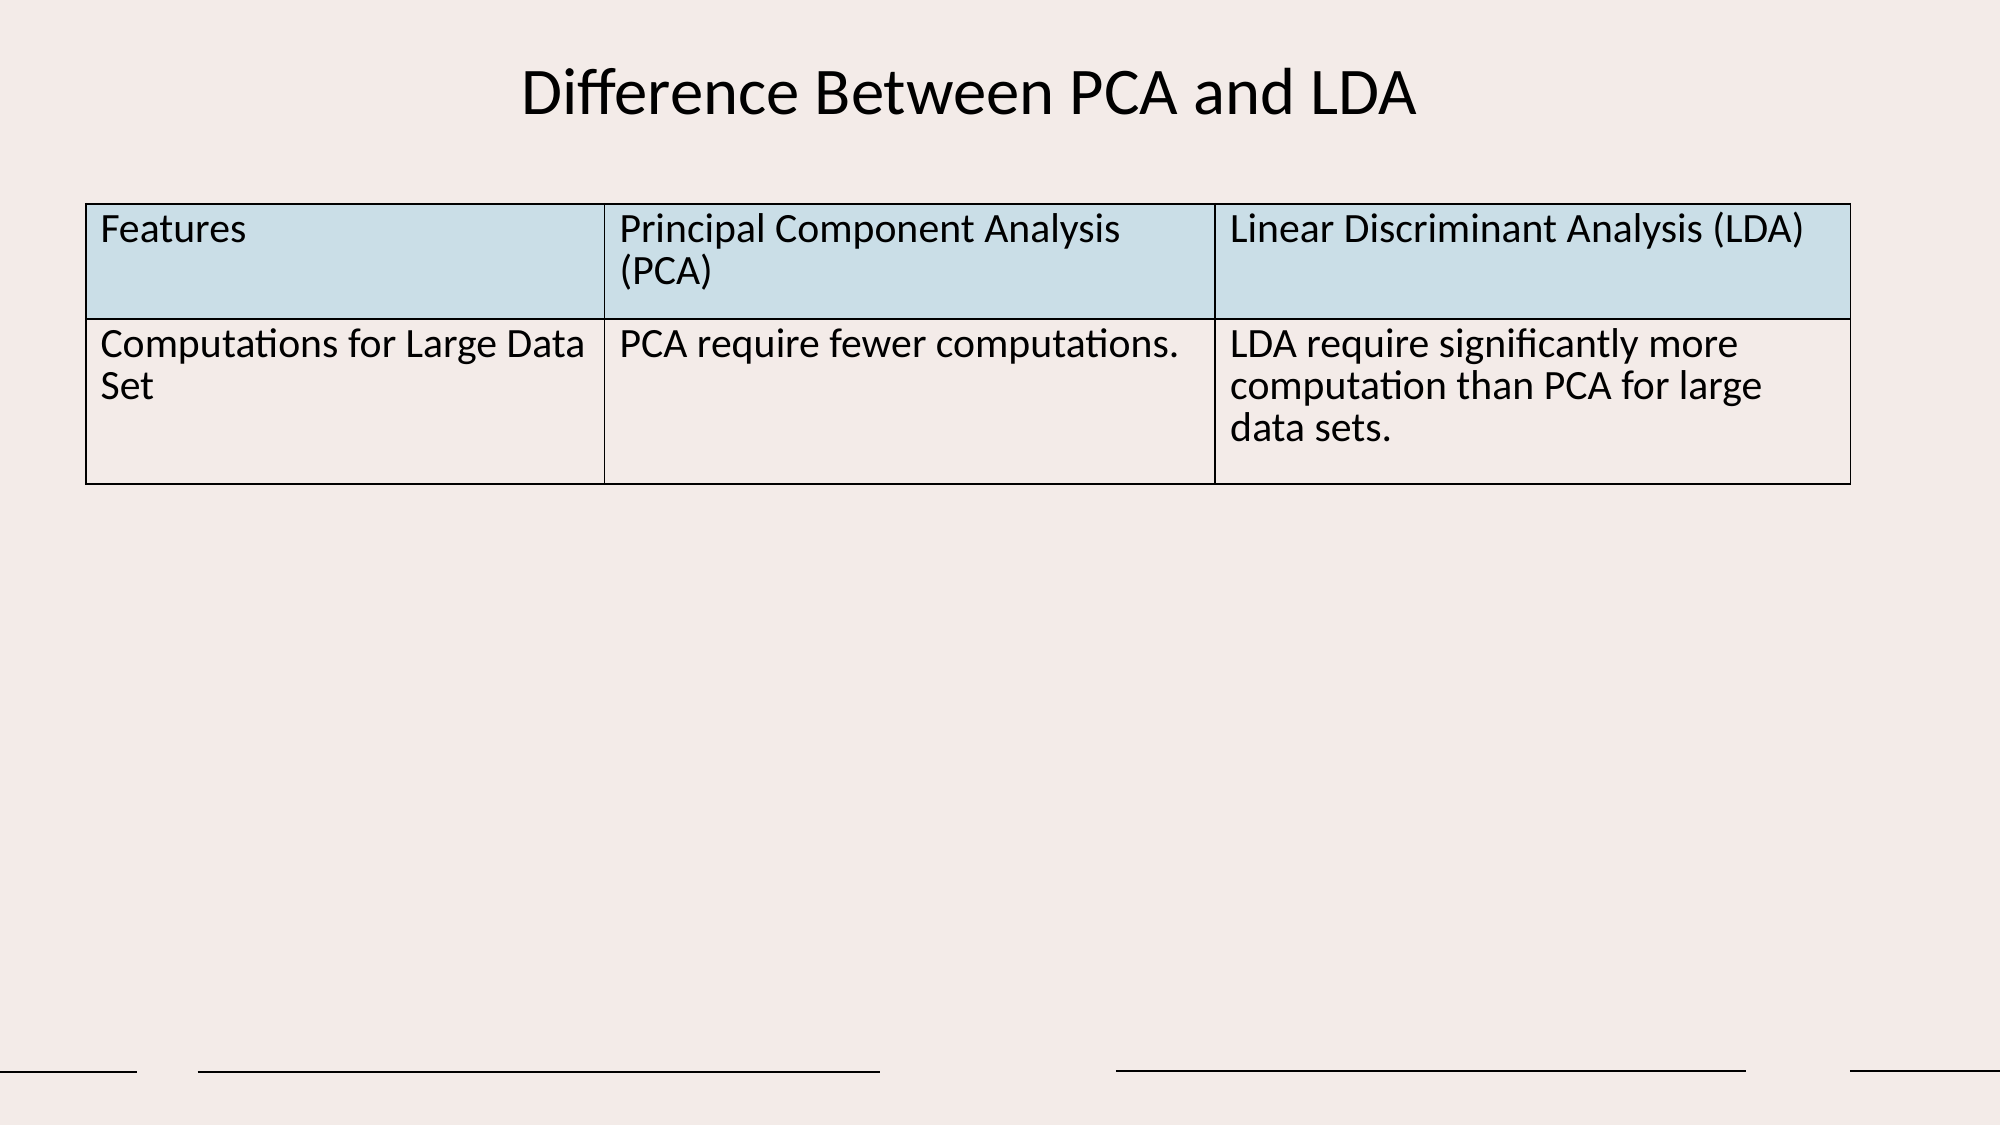

Difference Between PCA and LDA
| Features | Principal Component Analysis (PCA) | Linear Discriminant Analysis (LDA) |
| --- | --- | --- |
| Computations for Large Data Set | PCA require fewer computations. | LDA require significantly more computation than PCA for large data sets. |